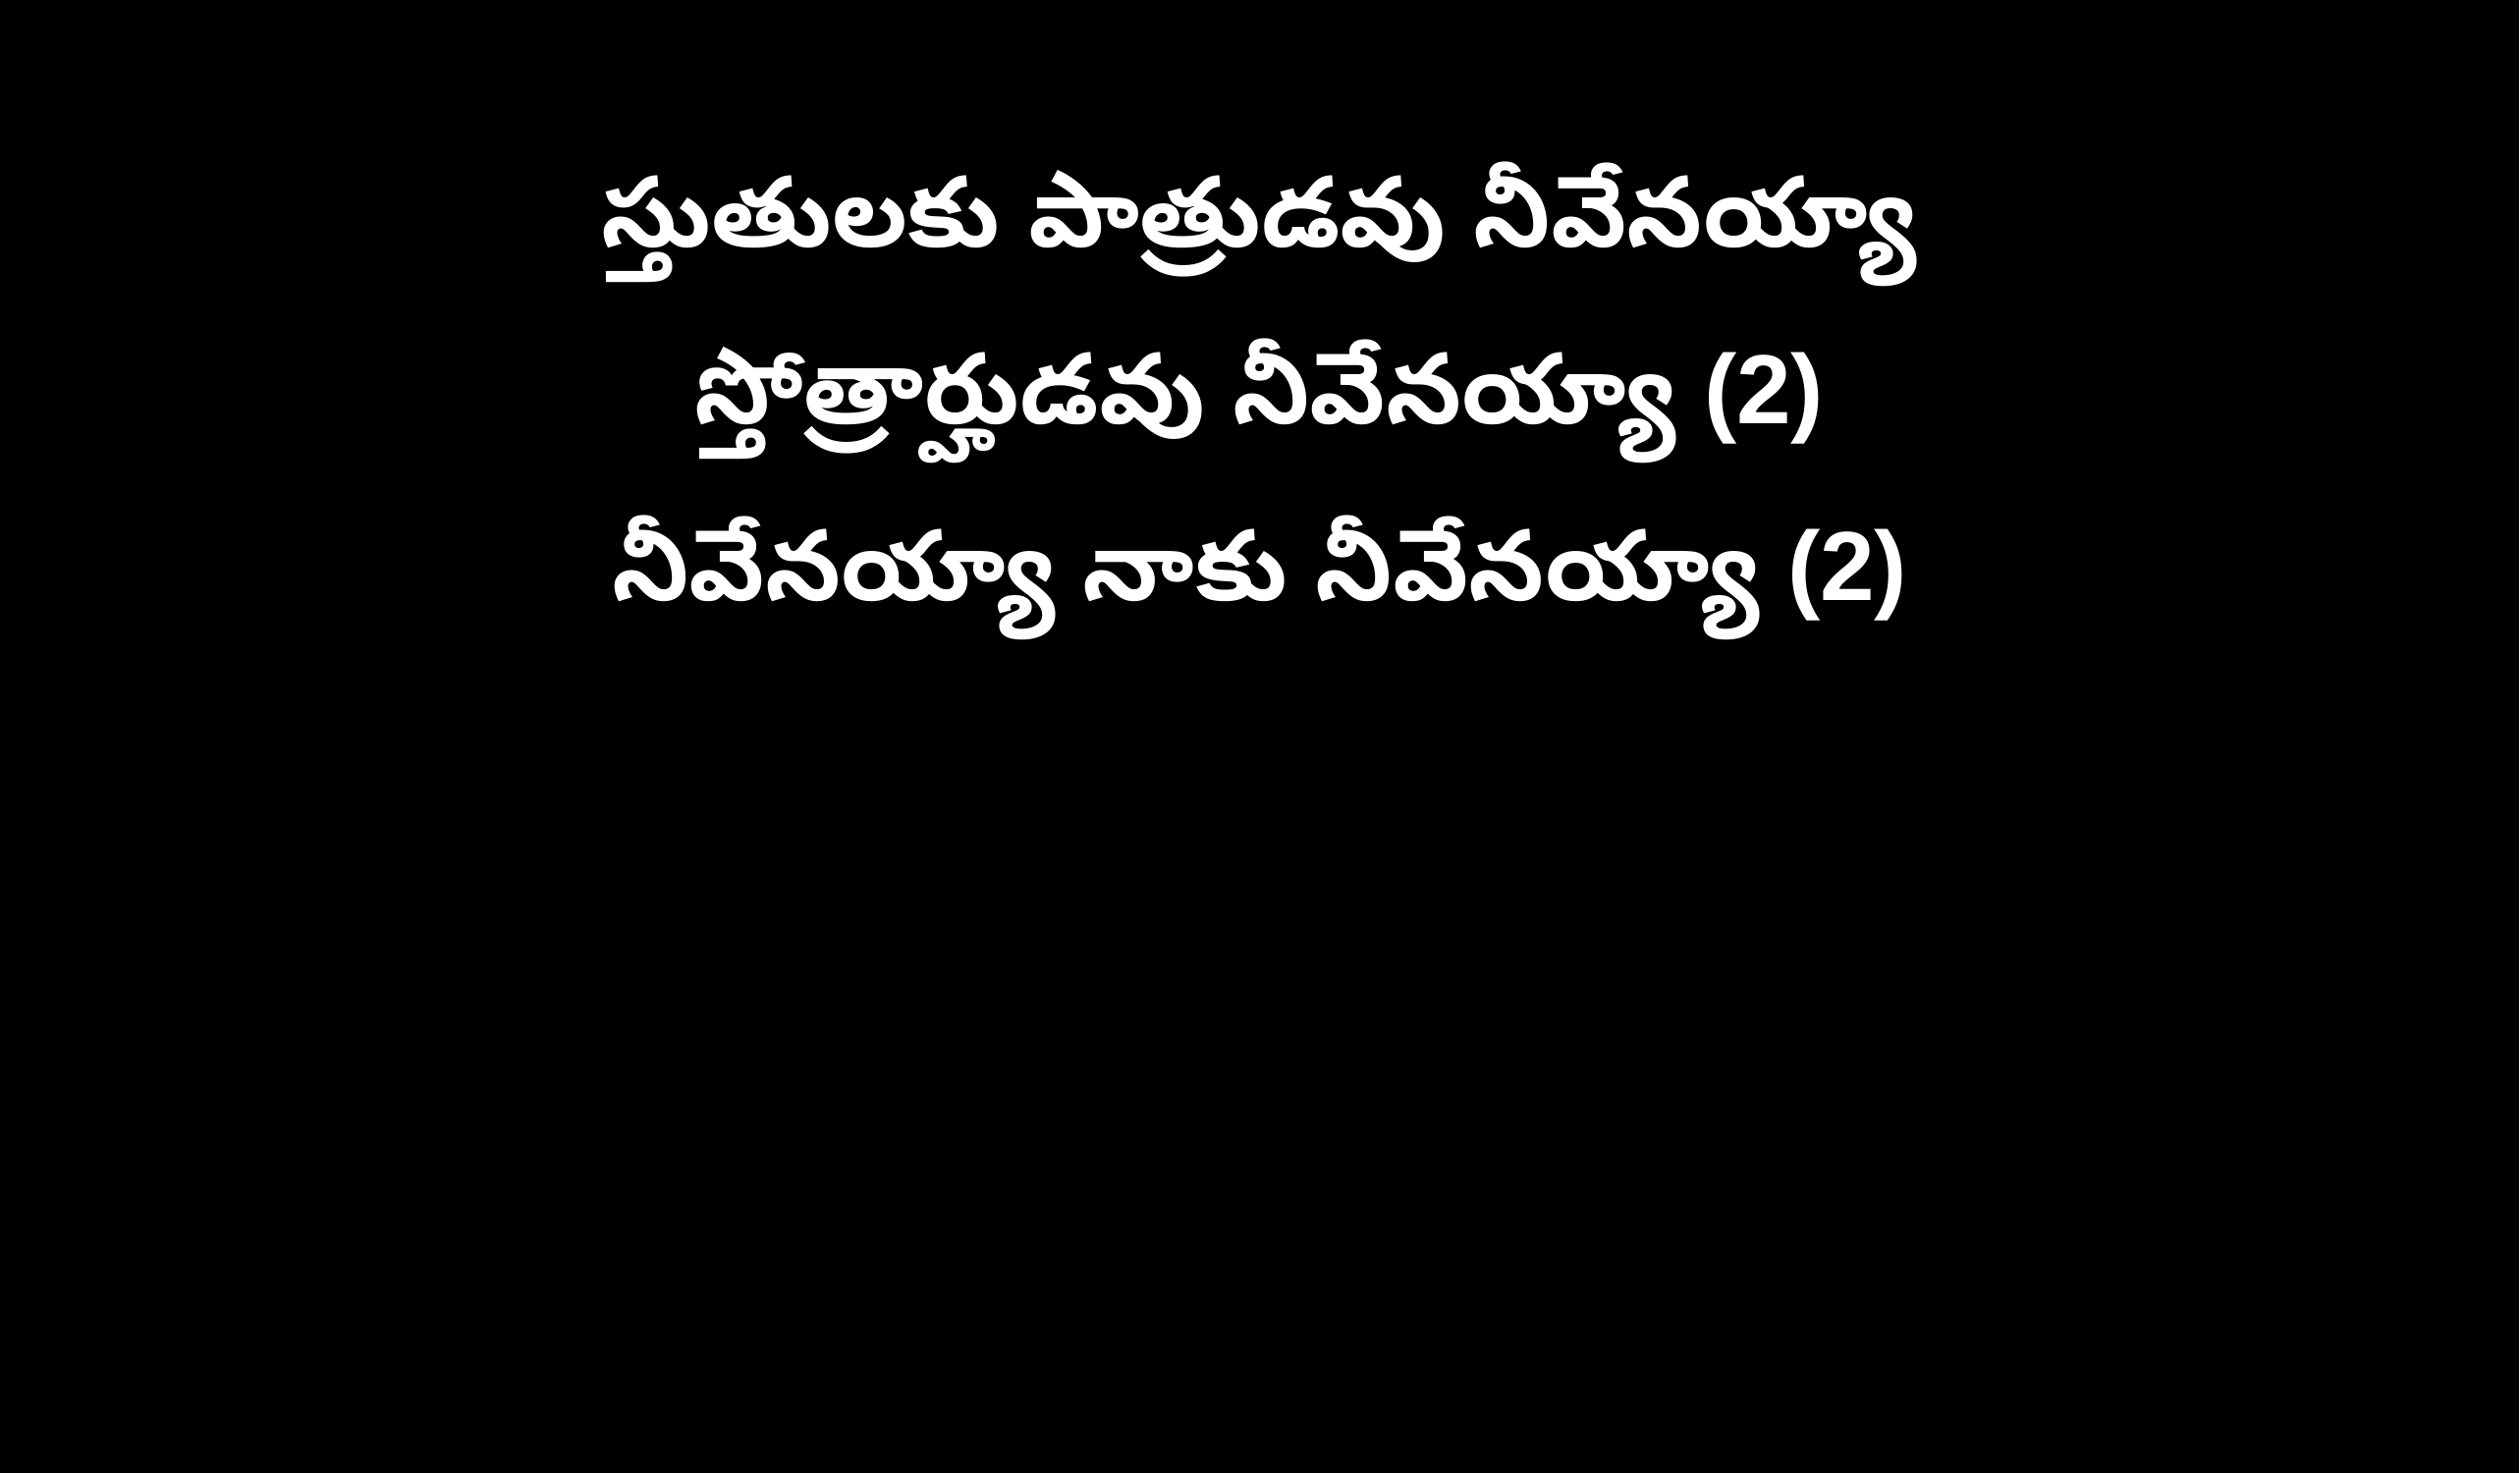

స్తుతులకు పాత్రుడవు నీవేనయ్యా
స్తోత్రార్హుడవు నీవేనయ్యా (2)
నీవేనయ్యా నాకు నీవేనయ్యా (2)